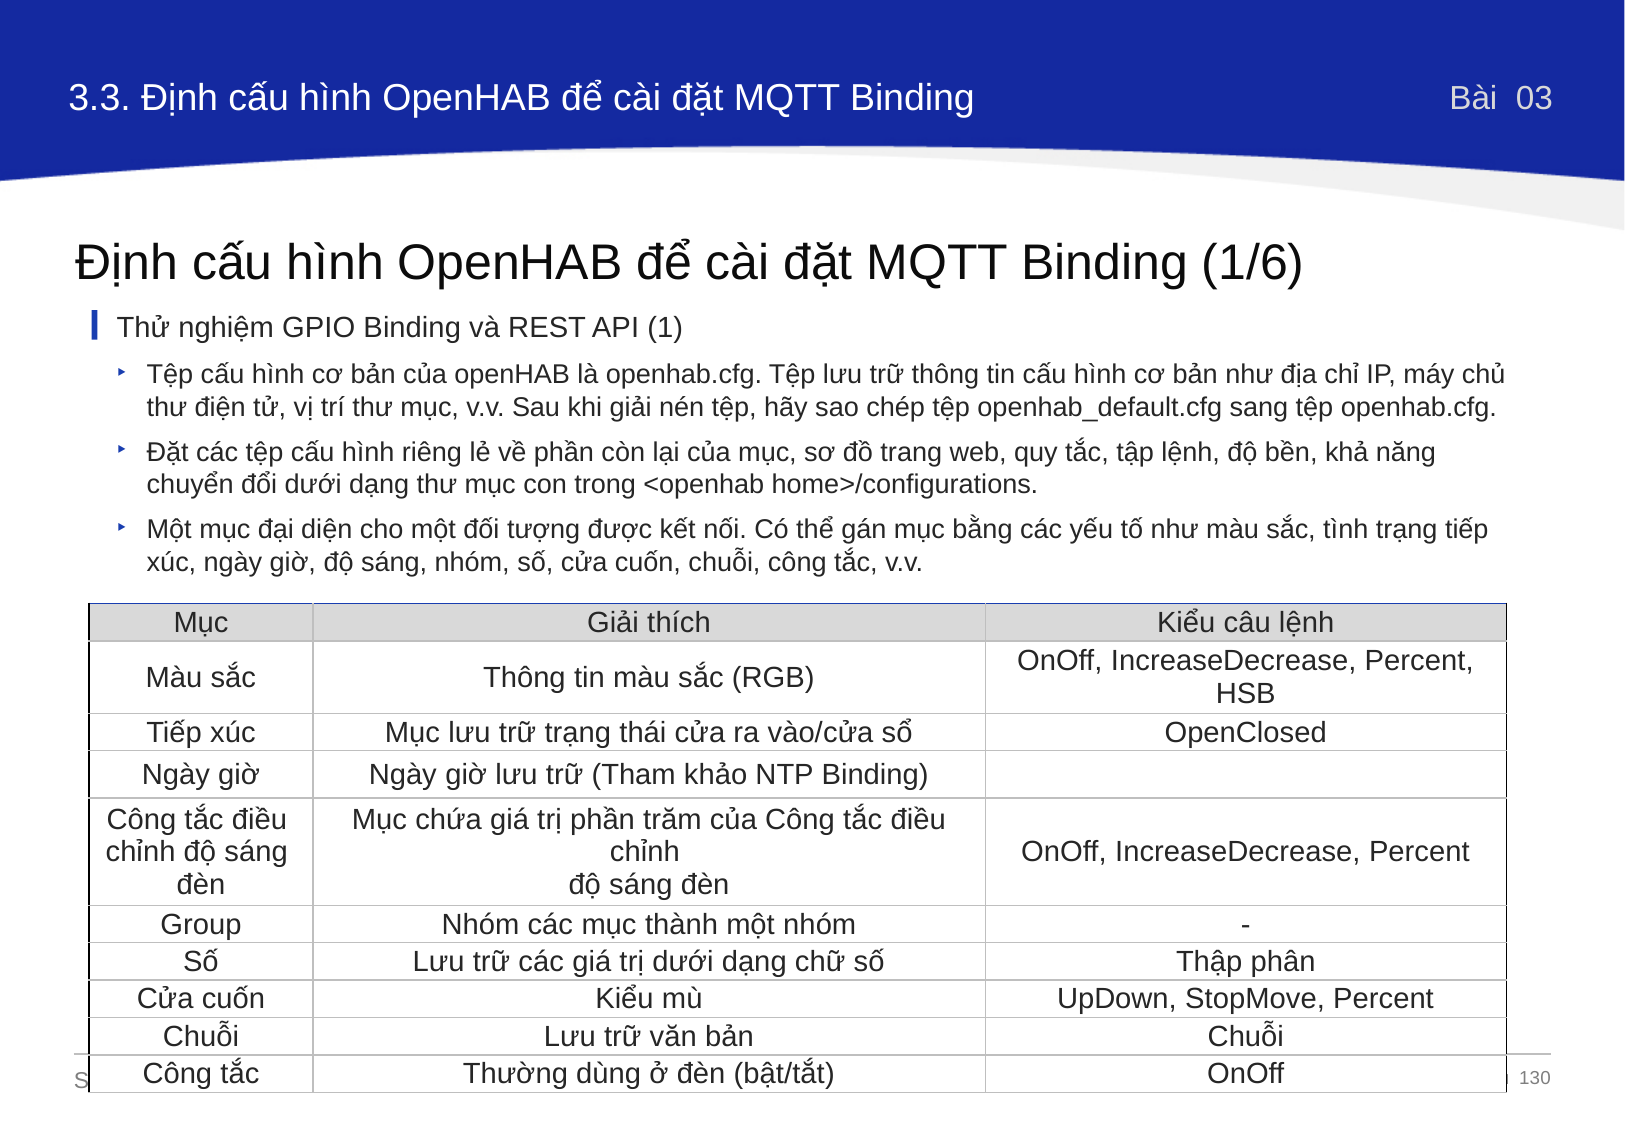

3.3. Định cấu hình OpenHAB để cài đặt MQTT Binding
Bài  03
Định cấu hình OpenHAB để cài đặt MQTT Binding (1/6)
Thử nghiệm GPIO Binding và REST API (1)

Tệp cấu hình cơ bản của openHAB là openhab.cfg. Tệp lưu trữ thông tin cấu hình cơ bản như địa chỉ IP, máy chủ thư điện tử, vị trí thư mục, v.v. Sau khi giải nén tệp, hãy sao chép tệp openhab_default.cfg sang tệp openhab.cfg.
Đặt các tệp cấu hình riêng lẻ về phần còn lại của mục, sơ đồ trang web, quy tắc, tập lệnh, độ bền, khả năng chuyển đổi dưới dạng thư mục con trong <openhab home>/configurations.
Một mục đại diện cho một đối tượng được kết nối. Có thể gán mục bằng các yếu tố như màu sắc, tình trạng tiếp xúc, ngày giờ, độ sáng, nhóm, số, cửa cuốn, chuỗi, công tắc, v.v.
| Mục | Giải thích | Kiểu câu lệnh |
| --- | --- | --- |
| Màu sắc | Thông tin màu sắc (RGB) | OnOff, IncreaseDecrease, Percent, HSB |
| Tiếp xúc | Mục lưu trữ trạng thái cửa ra vào/cửa sổ | OpenClosed |
| Ngày giờ | Ngày giờ lưu trữ (Tham khảo NTP Binding) |  |
| Công tắc điều chỉnh độ sáng đèn | Mục chứa giá trị phần trăm của Công tắc điều chỉnh độ sáng đèn | OnOff, IncreaseDecrease, Percent |
| Group | Nhóm các mục thành một nhóm | - |
| Số | Lưu trữ các giá trị dưới dạng chữ số | Thập phân |
| Cửa cuốn | Kiểu mù | UpDown, StopMove, Percent |
| Chuỗi | Lưu trữ văn bản | Chuỗi |
| Công tắc | Thường dùng ở đèn (bật/tắt) | OnOff |